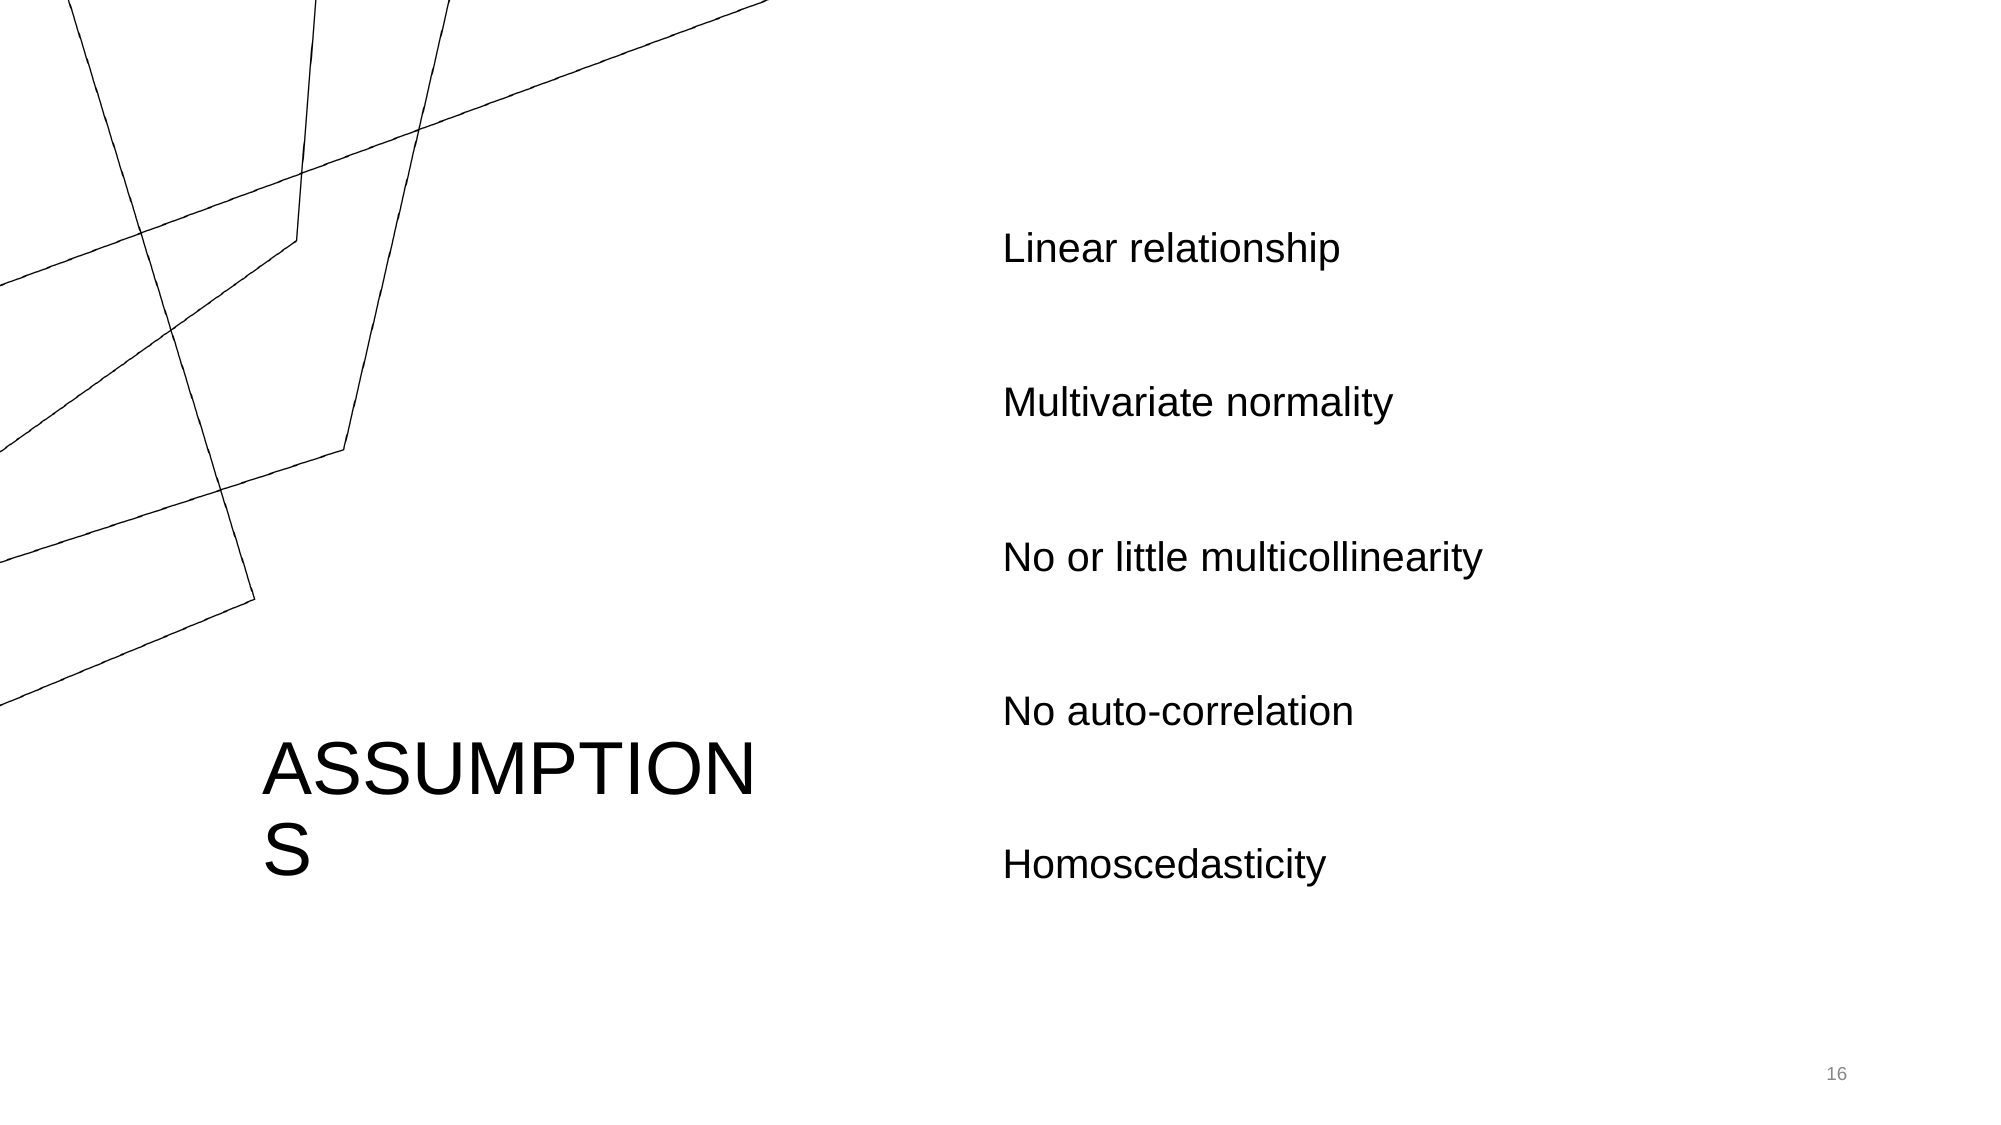

Linear relationship

Multivariate normality

No or little multicollinearity

# ASSUMPTIONS
No auto-correlation

Homoscedasticity
16